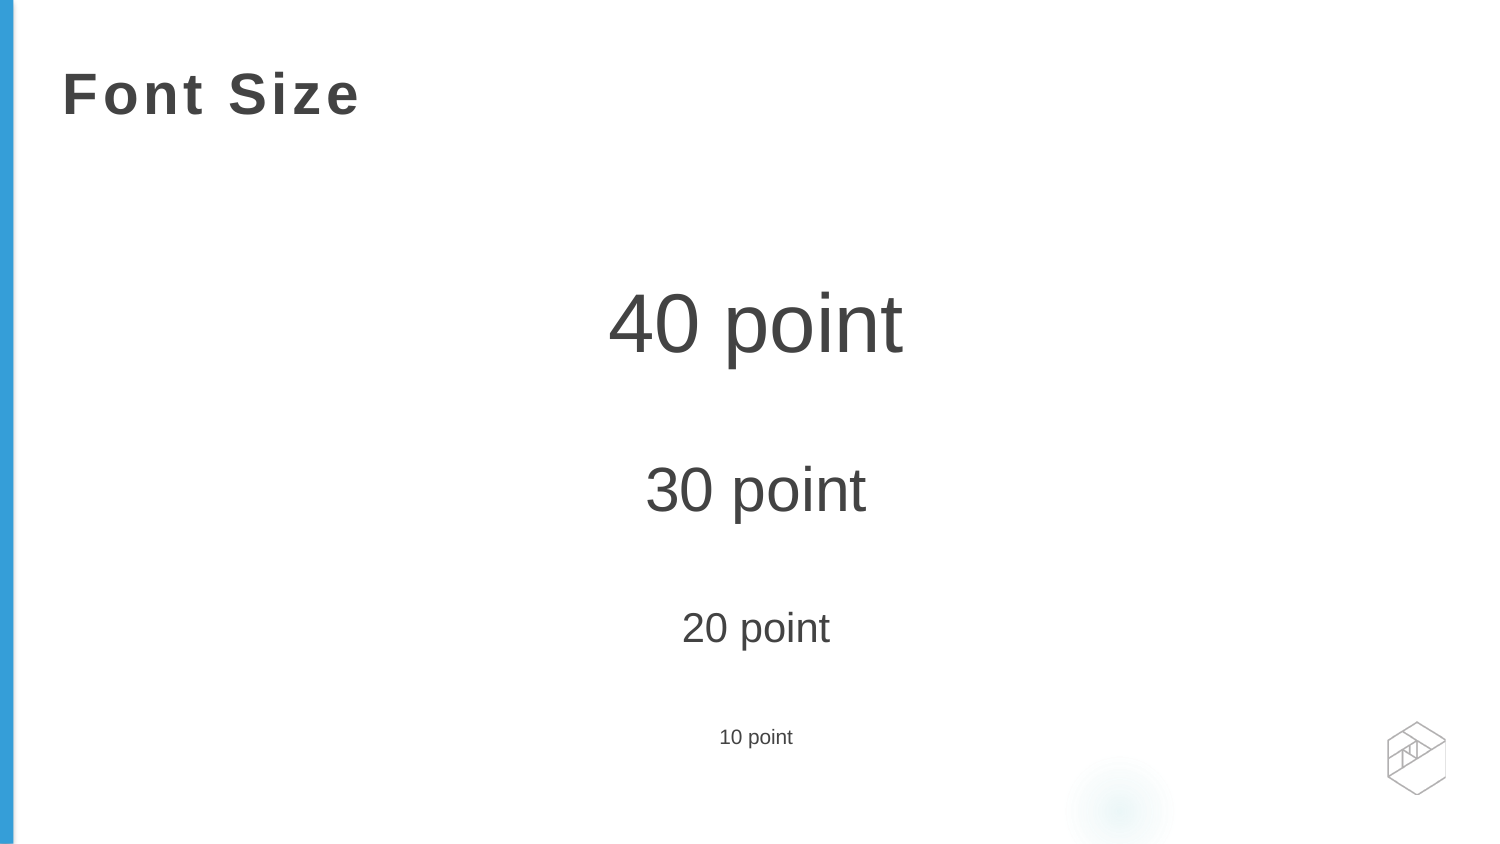

# Font Size
40 point

30 point

20 point

10 point